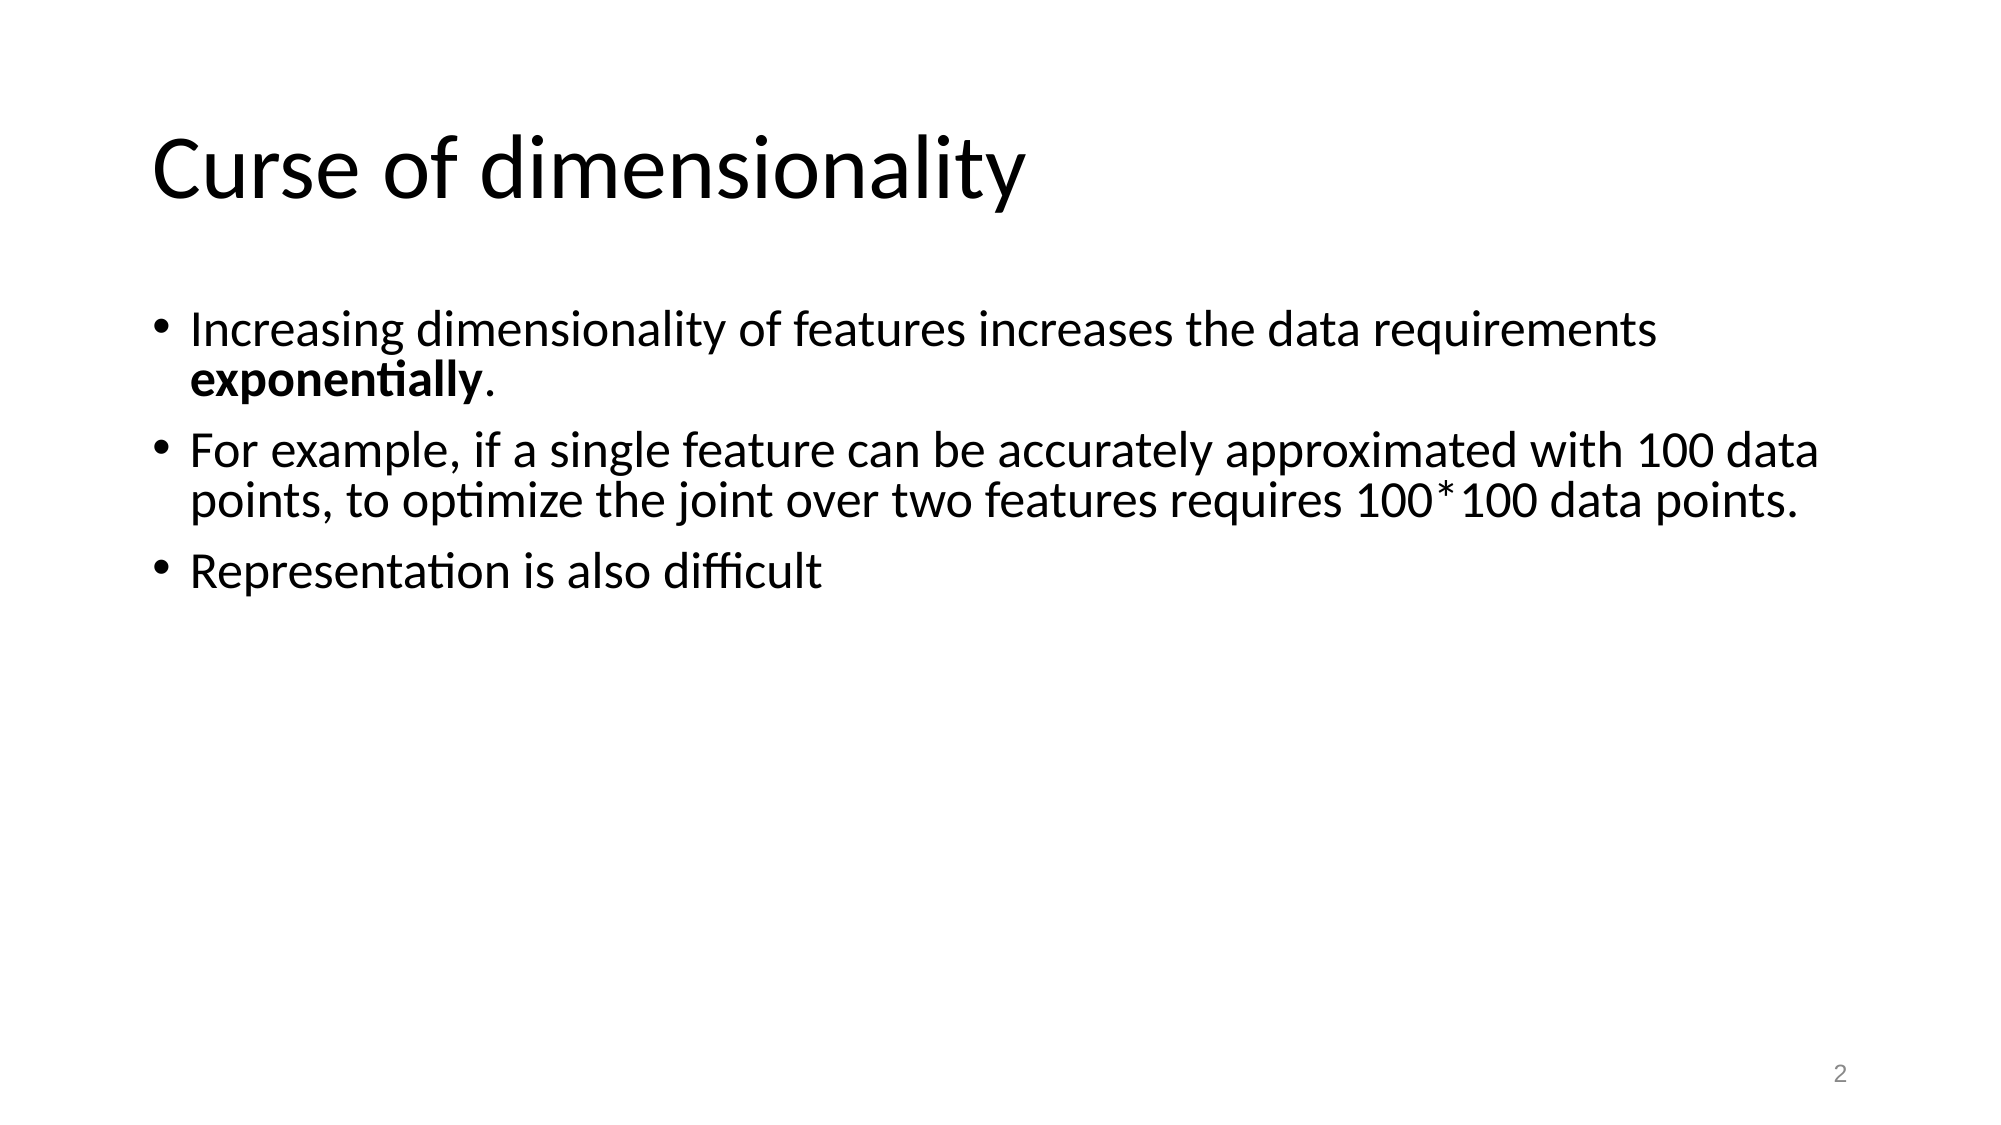

# Curse of dimensionality
Increasing dimensionality of features increases the data requirements exponentially.
For example, if a single feature can be accurately approximated with 100 data points, to optimize the joint over two features requires 100*100 data points.
Representation is also difficult
2